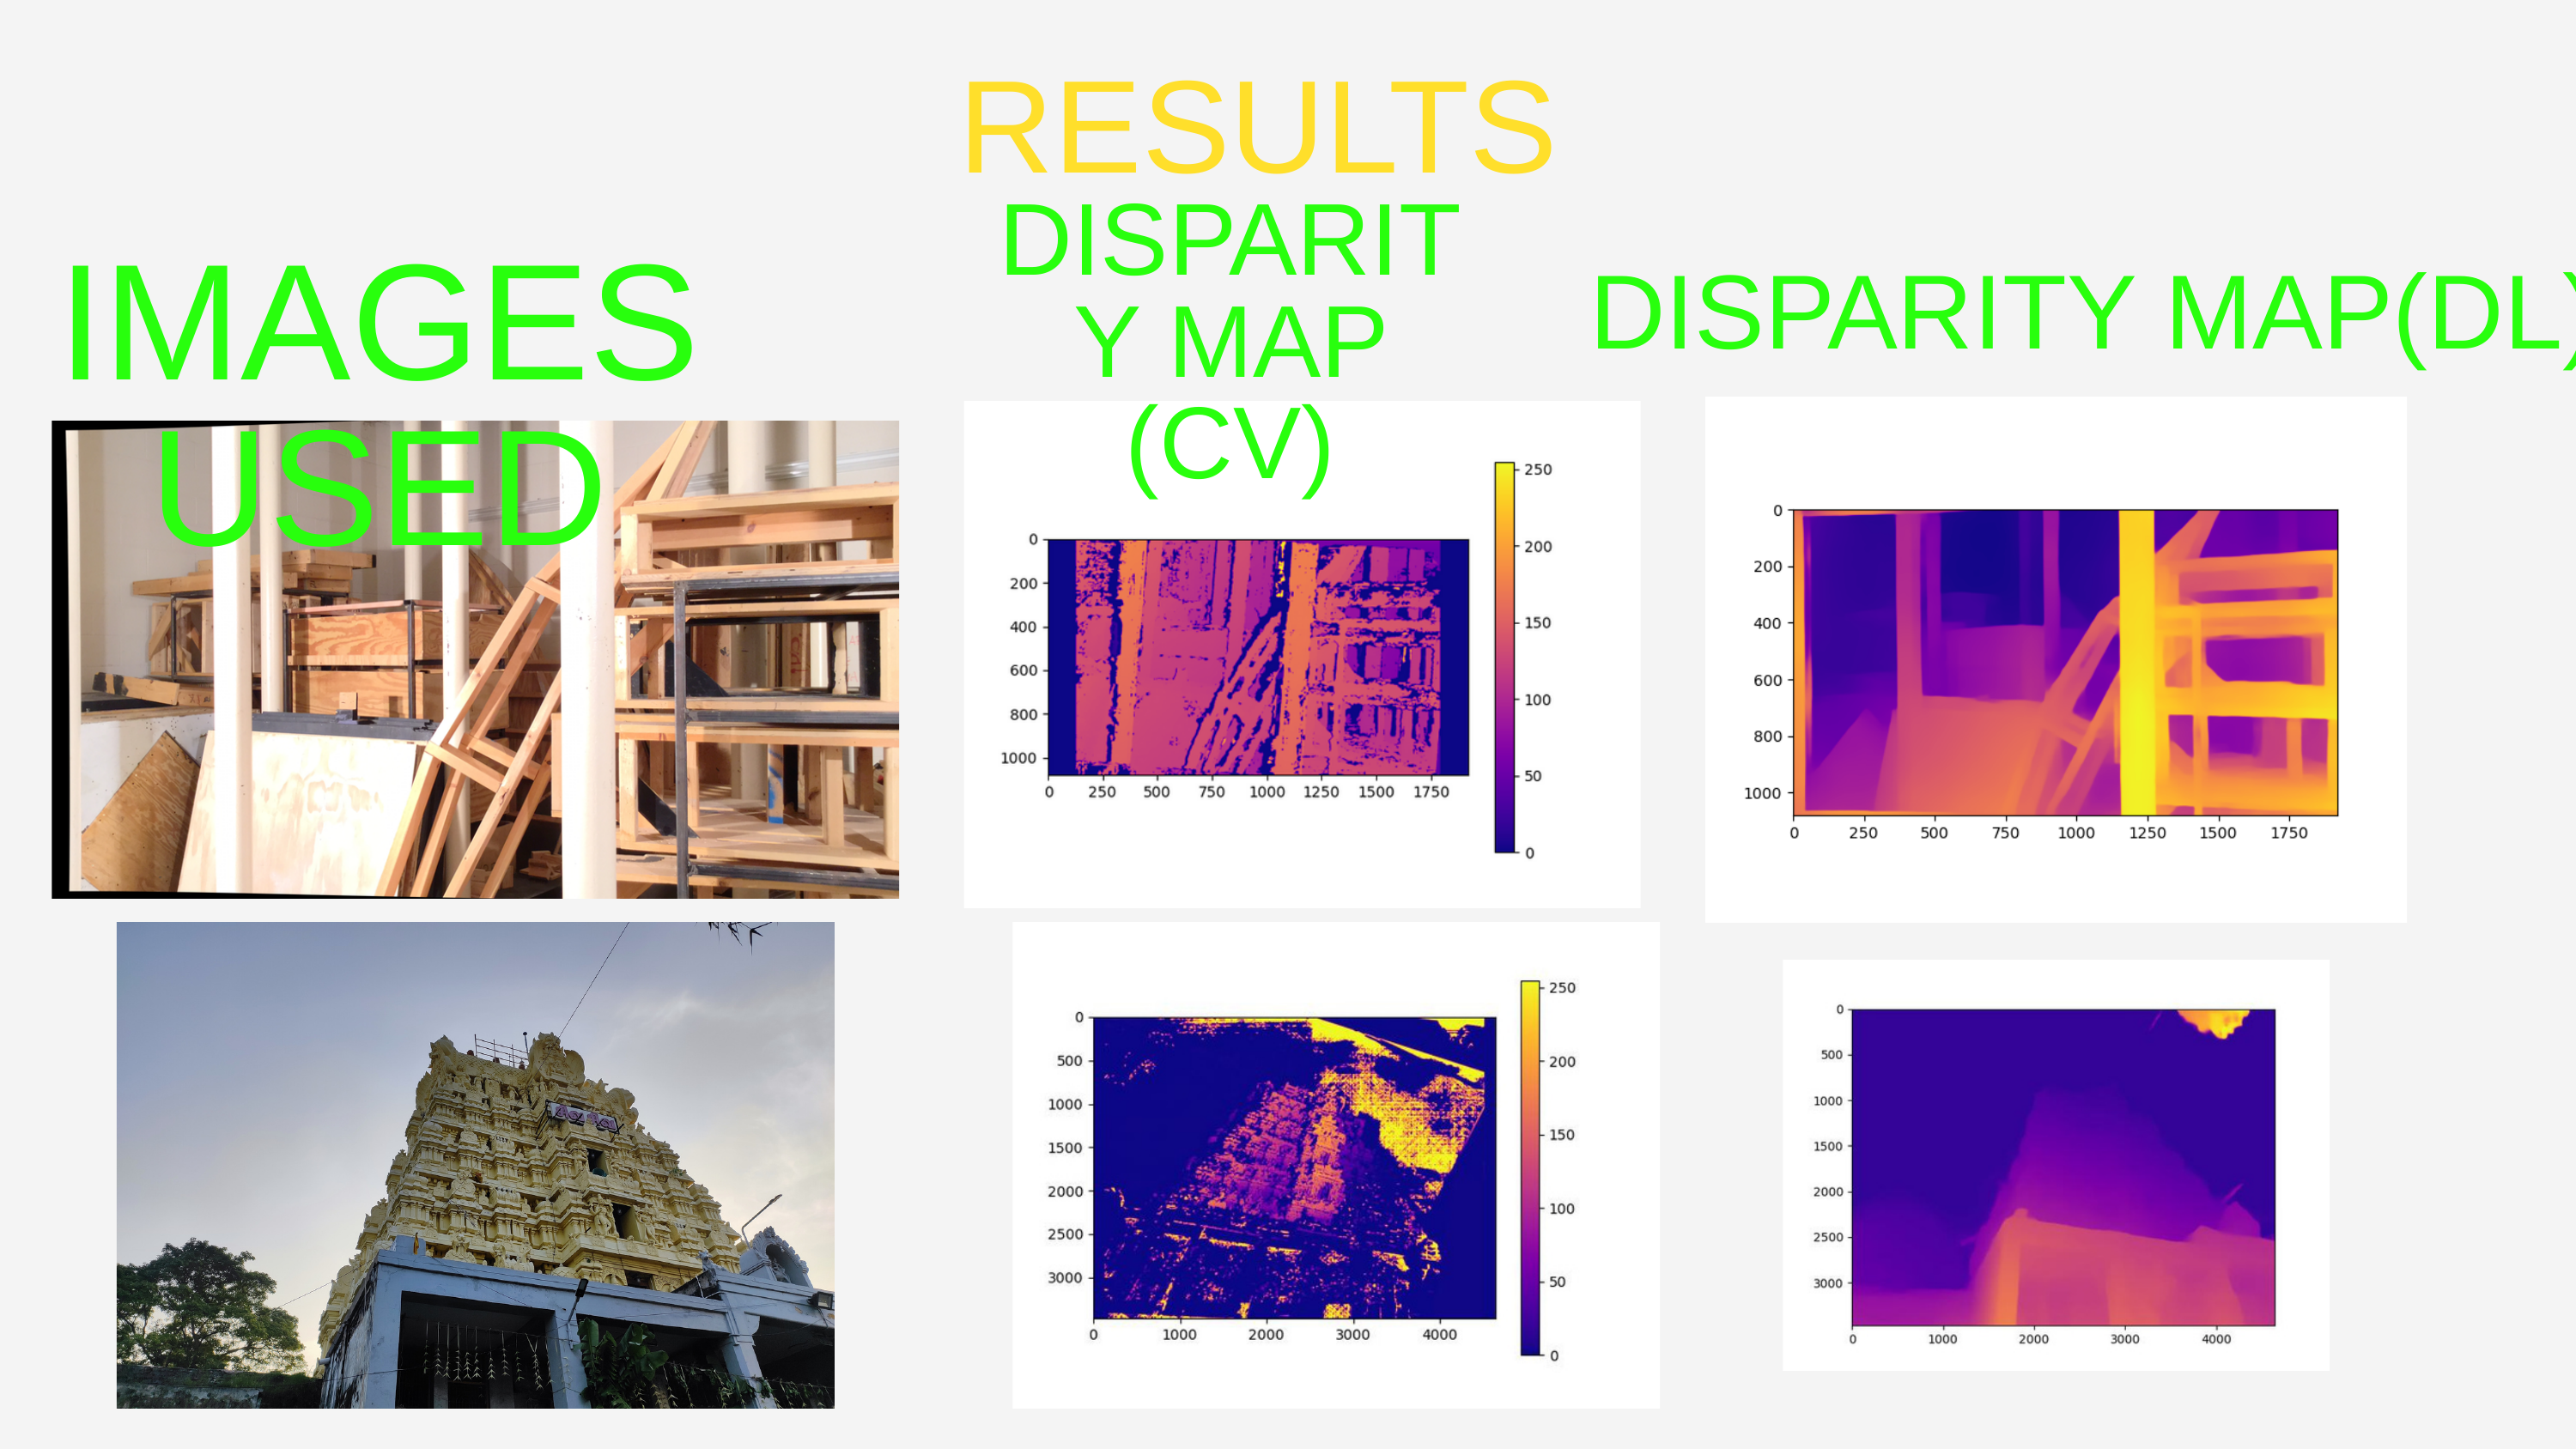

RESULTS
DISPARITY MAP (CV)
IMAGES USED
DISPARITY MAP(DL)